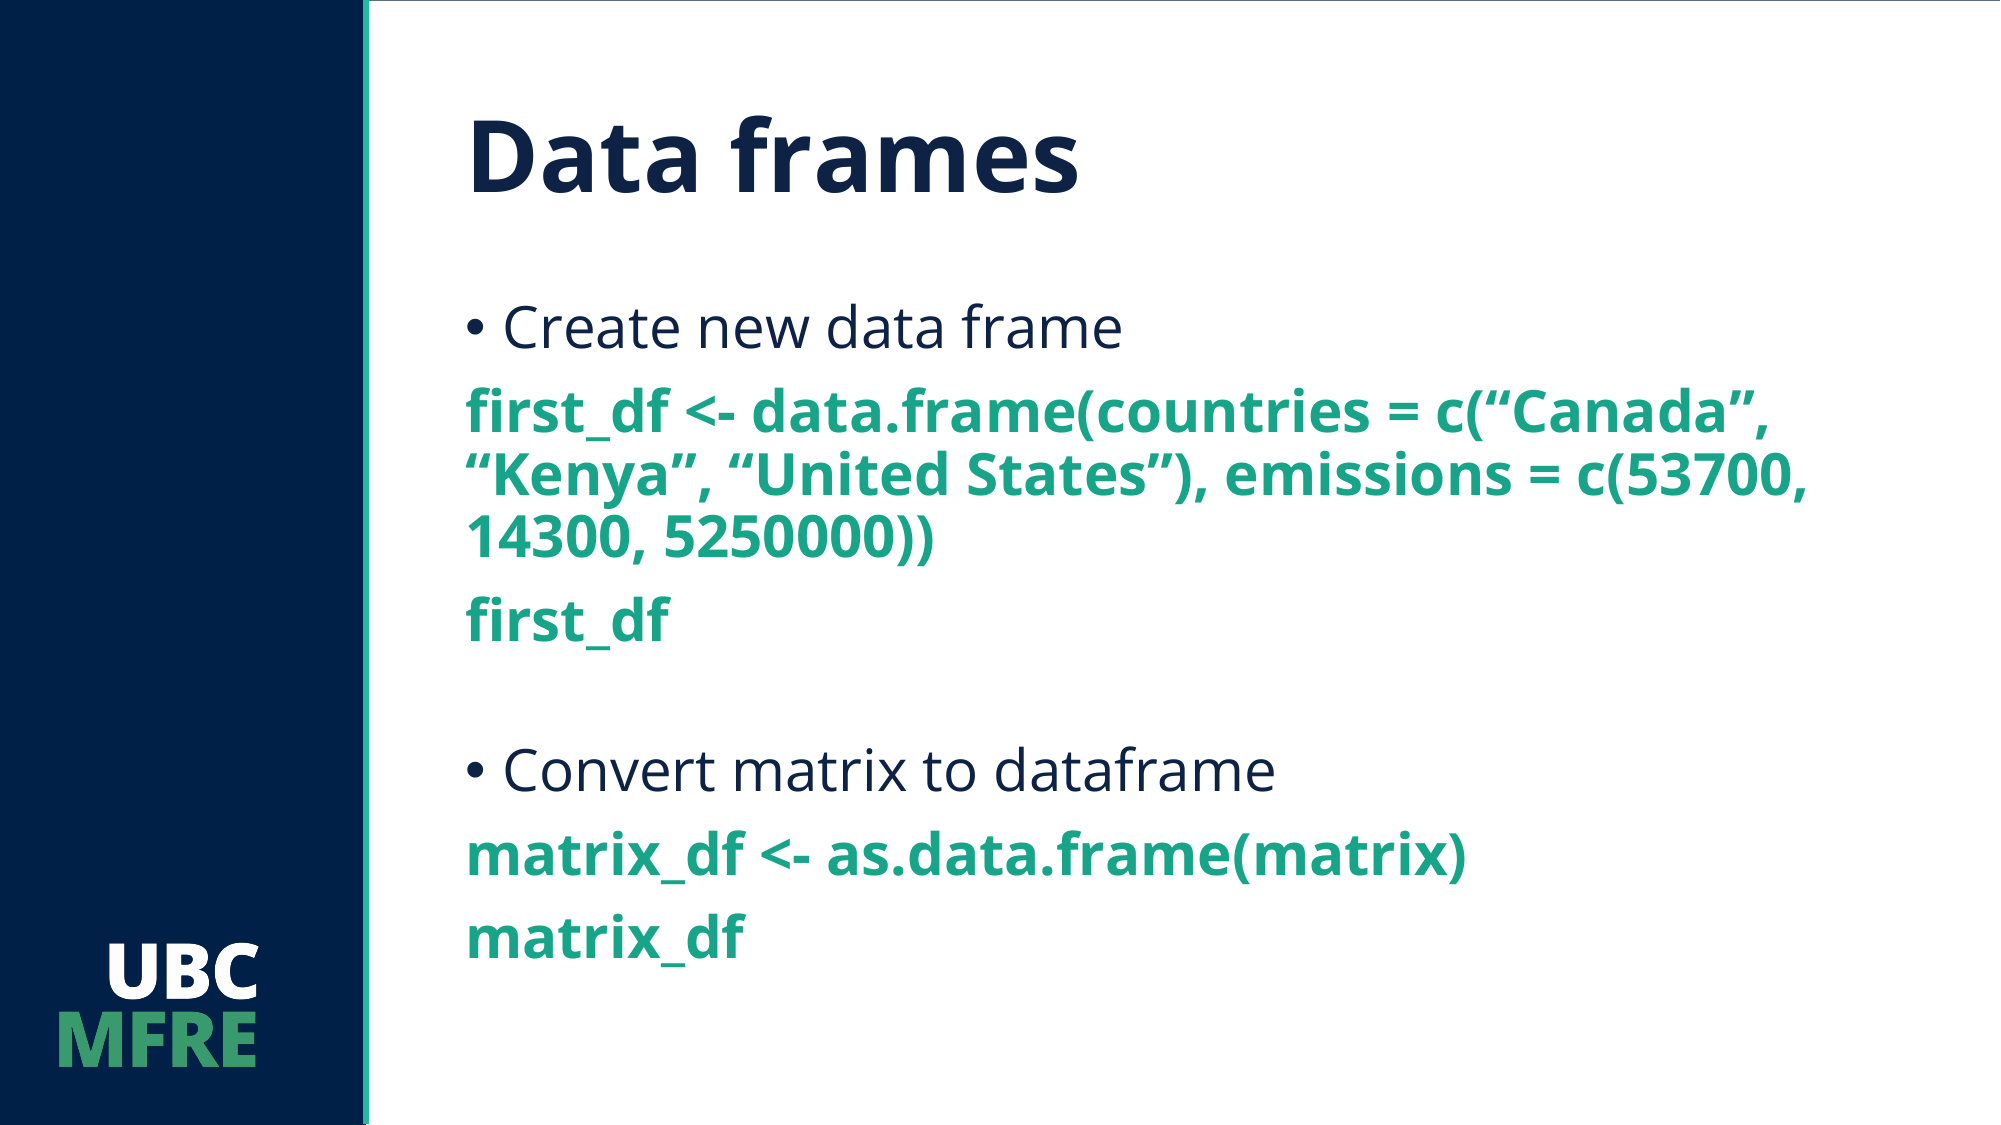

# Data frames
Create new data frame
first_df <- data.frame(countries = c(“Canada”, “Kenya”, “United States”), emissions = c(53700, 14300, 5250000))
first_df

Convert matrix to dataframe
matrix_df <- as.data.frame(matrix)
matrix_df